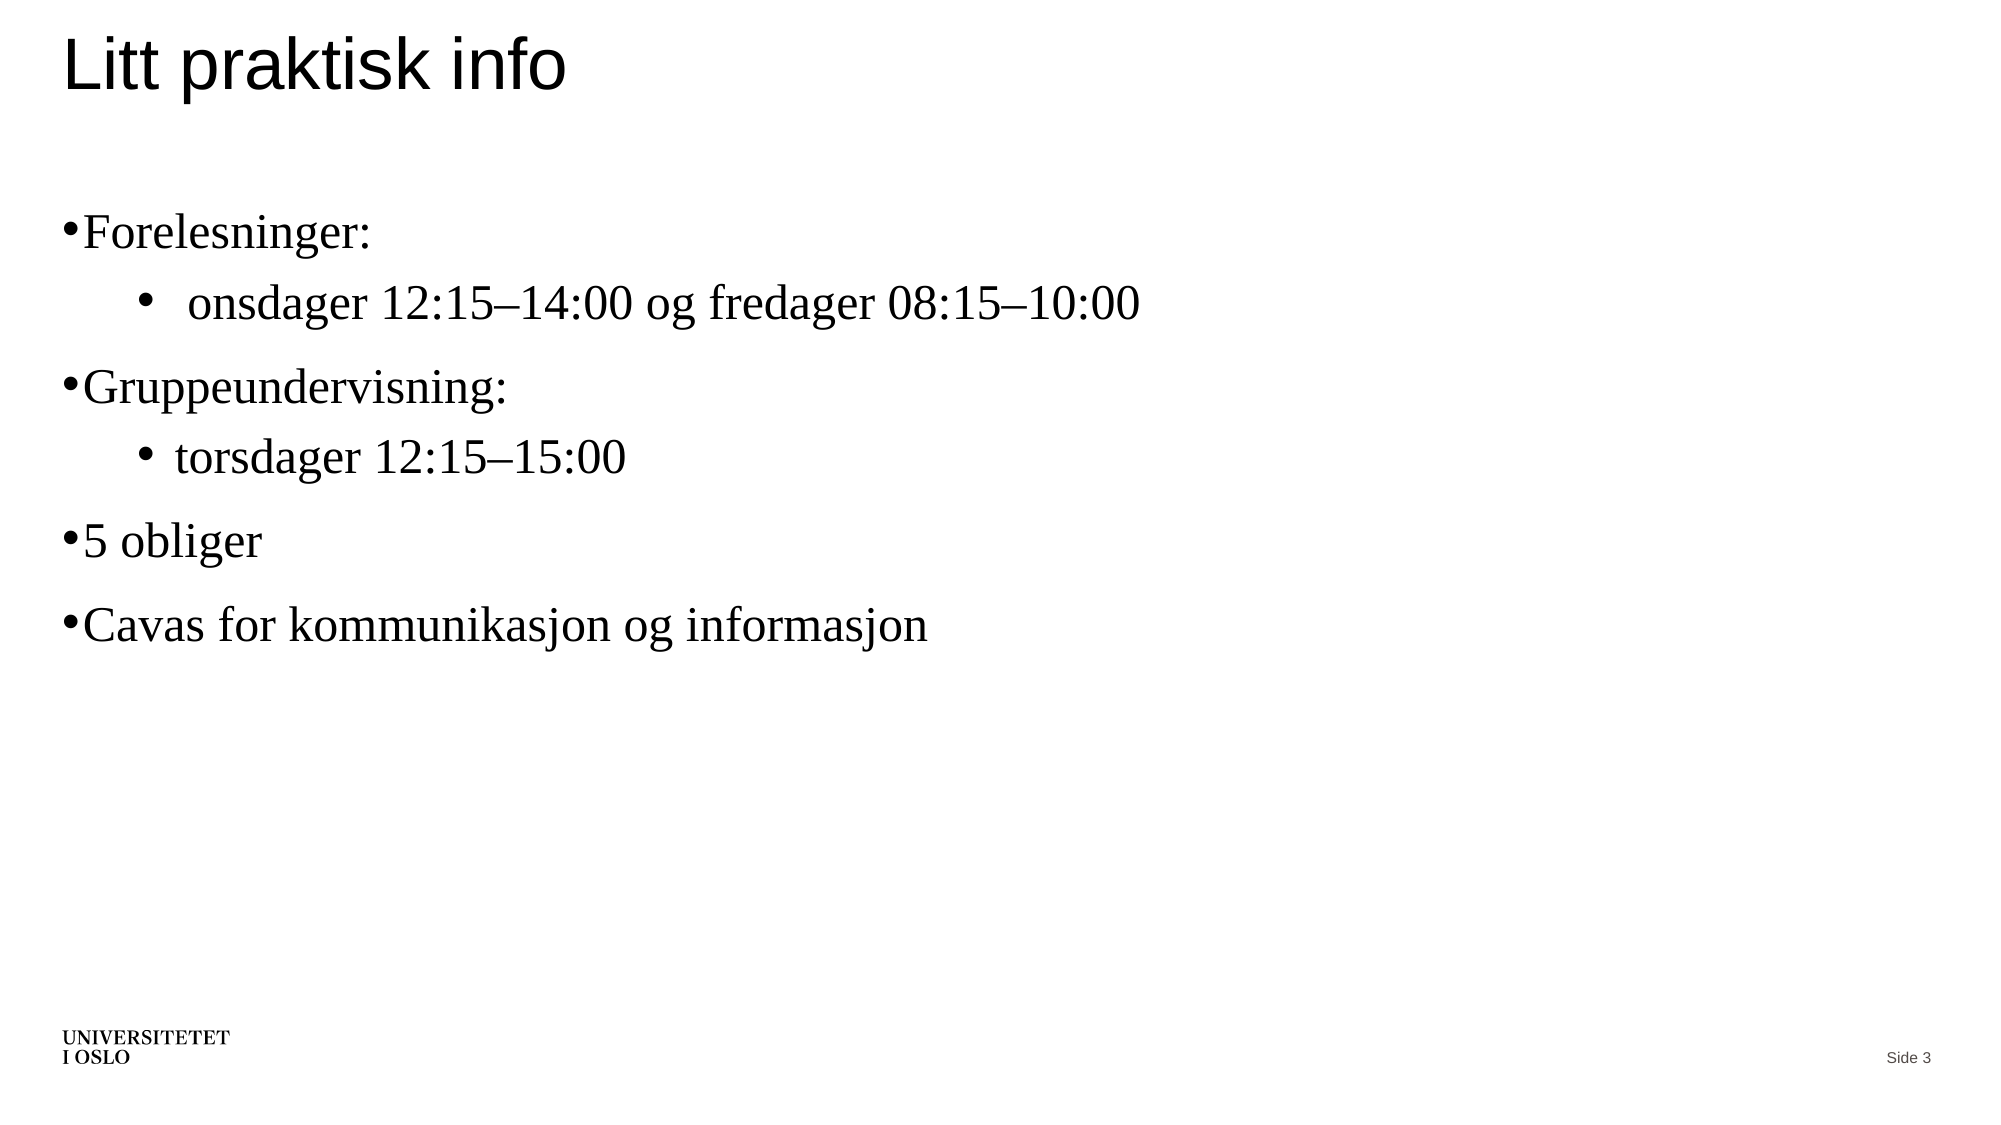

# Litt praktisk info
Forelesninger:
 onsdager 12:15–14:00 og fredager 08:15–10:00
Gruppeundervisning:
torsdager 12:15–15:00
5 obliger
Cavas for kommunikasjon og informasjon

Side 3